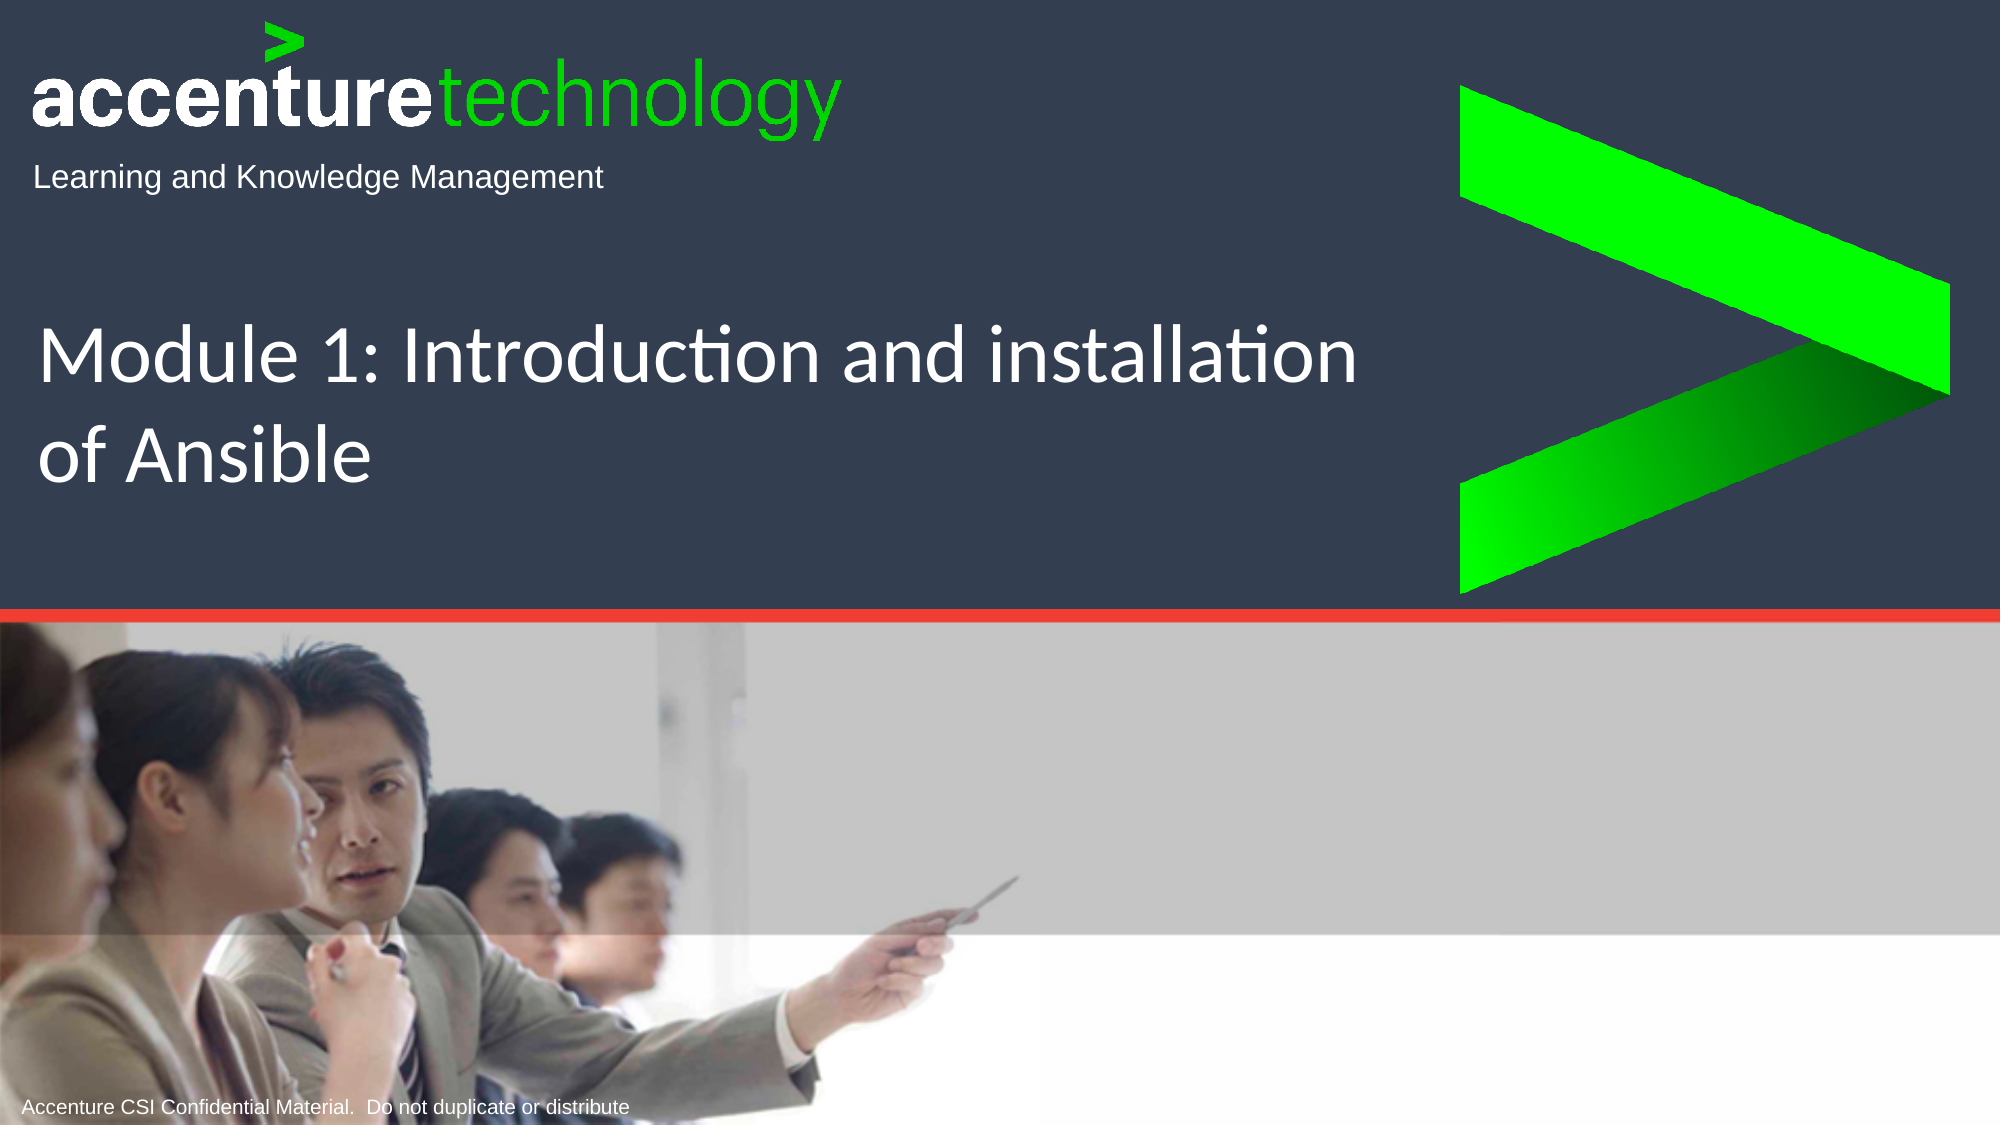

Module 1: Introduction and installation of Ansible